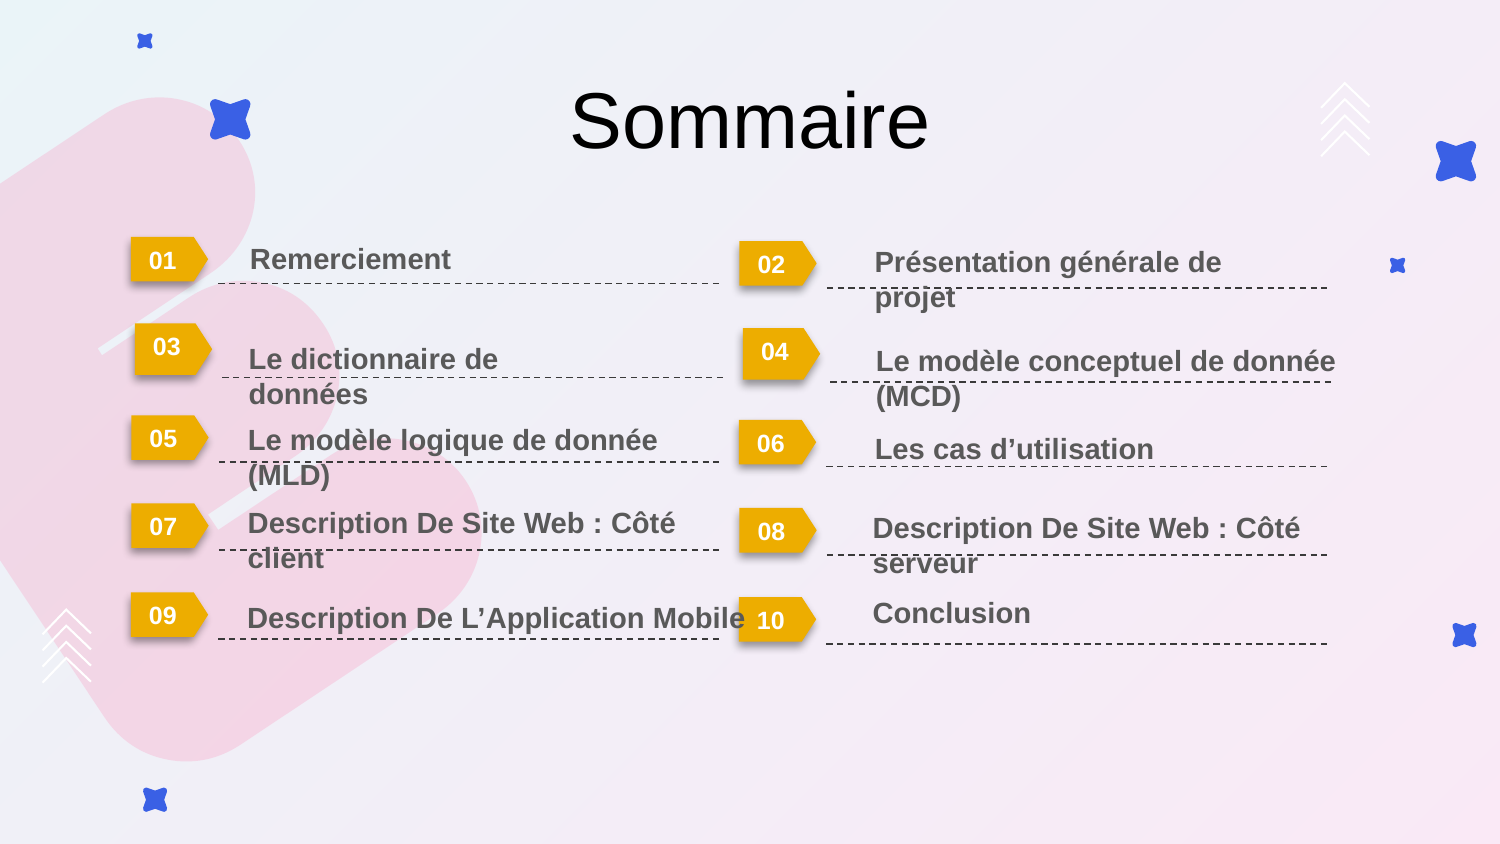

# Sommaire
,
Remerciement
Présentation générale de projet

01

02

03

04
Le dictionnaire de données
Le modèle conceptuel de donnée (MCD)
Le modèle logique de donnée (MLD)

05

06

Les cas d’utilisation
Description De Site Web : Côté client
Description De Site Web : Côté serveur

07

08

Conclusion
Description De L’Application Mobile

09

10